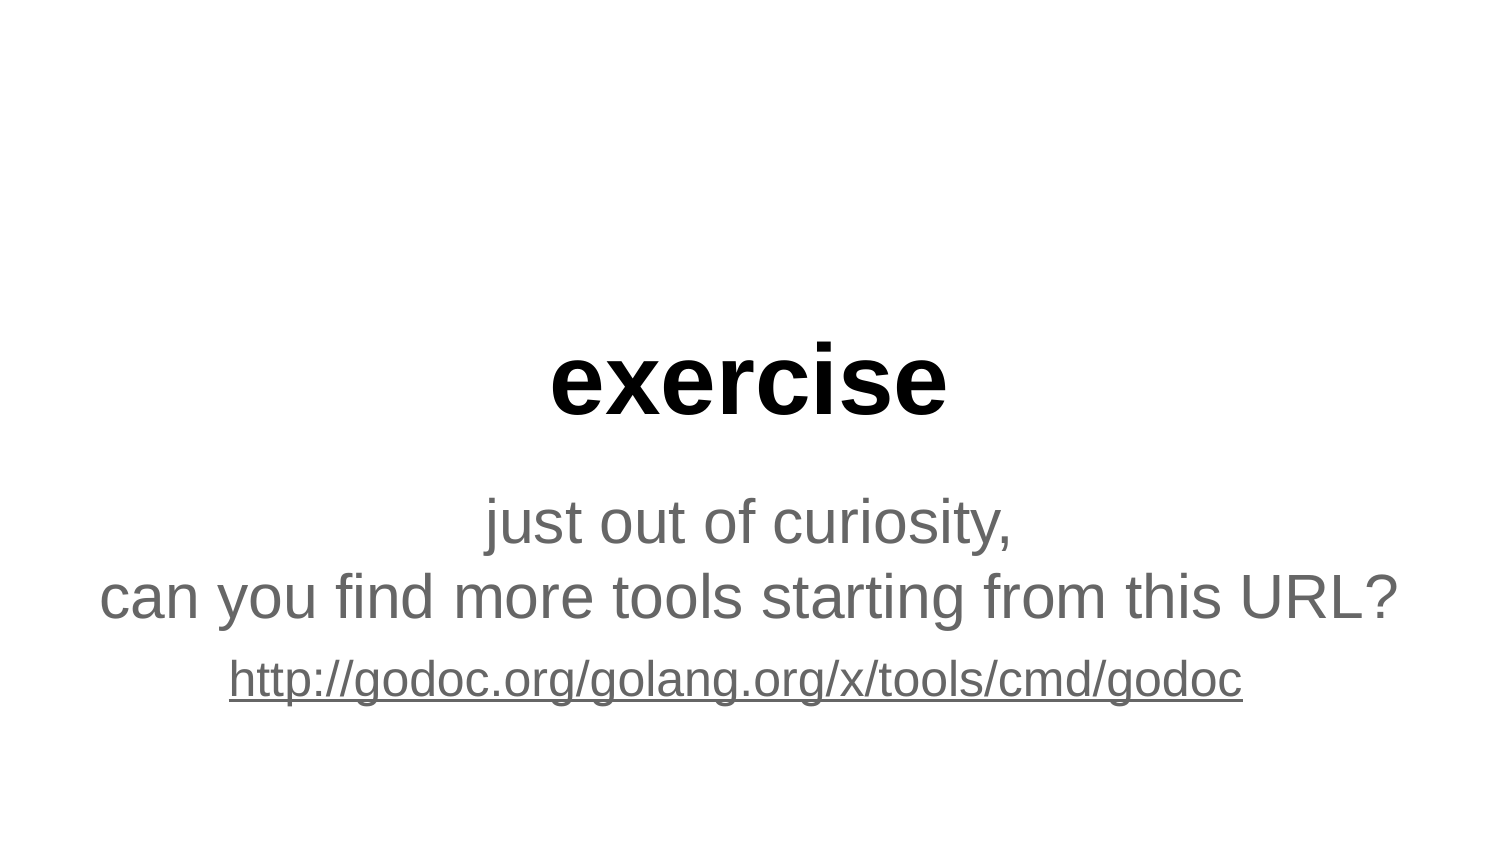

# exercise
just out of curiosity,
can you find more tools starting from this URL?

http://godoc.org/golang.org/x/tools/cmd/godoc